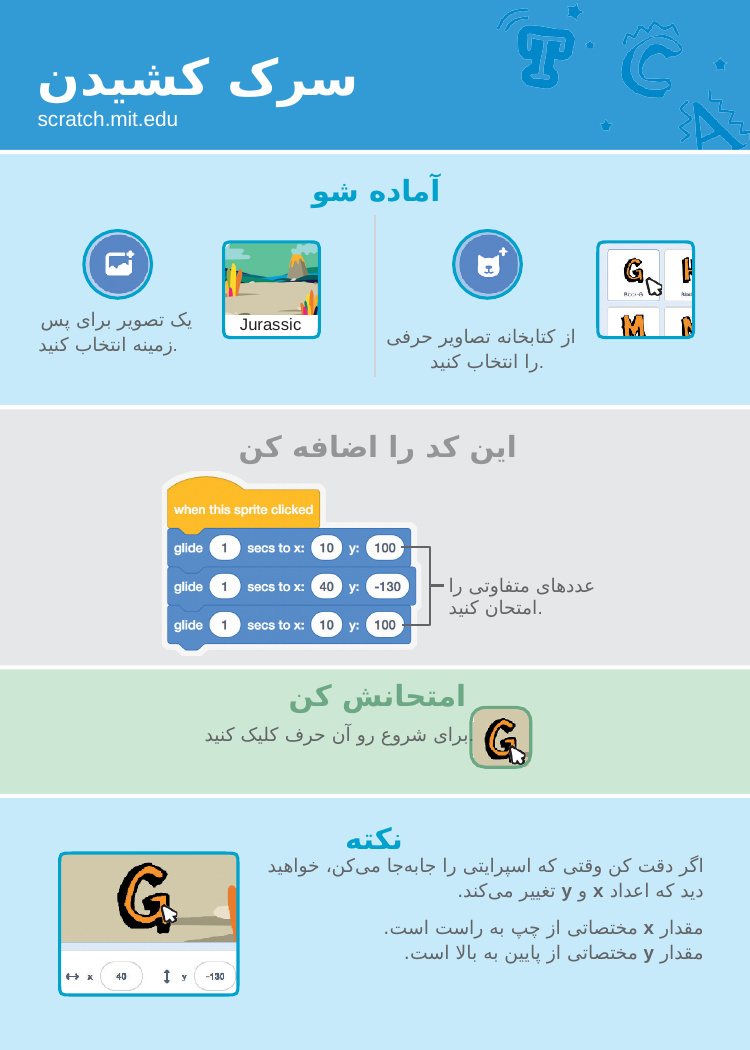

# سرک کشیدن scratch.mit.edu
scratch.mit.edu

آماده شو

یک تصویر برای پس زمینه انتخاب کنید.
Jurassic
از کتابخانه تصاویر حرفی را انتخاب کنید.

این کد را اضافه کن

عددهای متفاوتی را امتحان کنید.

امتحانش کن
برای شروع رو آن حرف کلیک کنید.

نکته
اگر دقت کن وقتی که اسپرایتی را جابه‌جا می‌کن، خواهید دید که اعداد x و y تغییر می‌کند.
مقدار x مختصاتی از چپ به راست است.
مقدار y مختصاتی از پایین به بالا است.